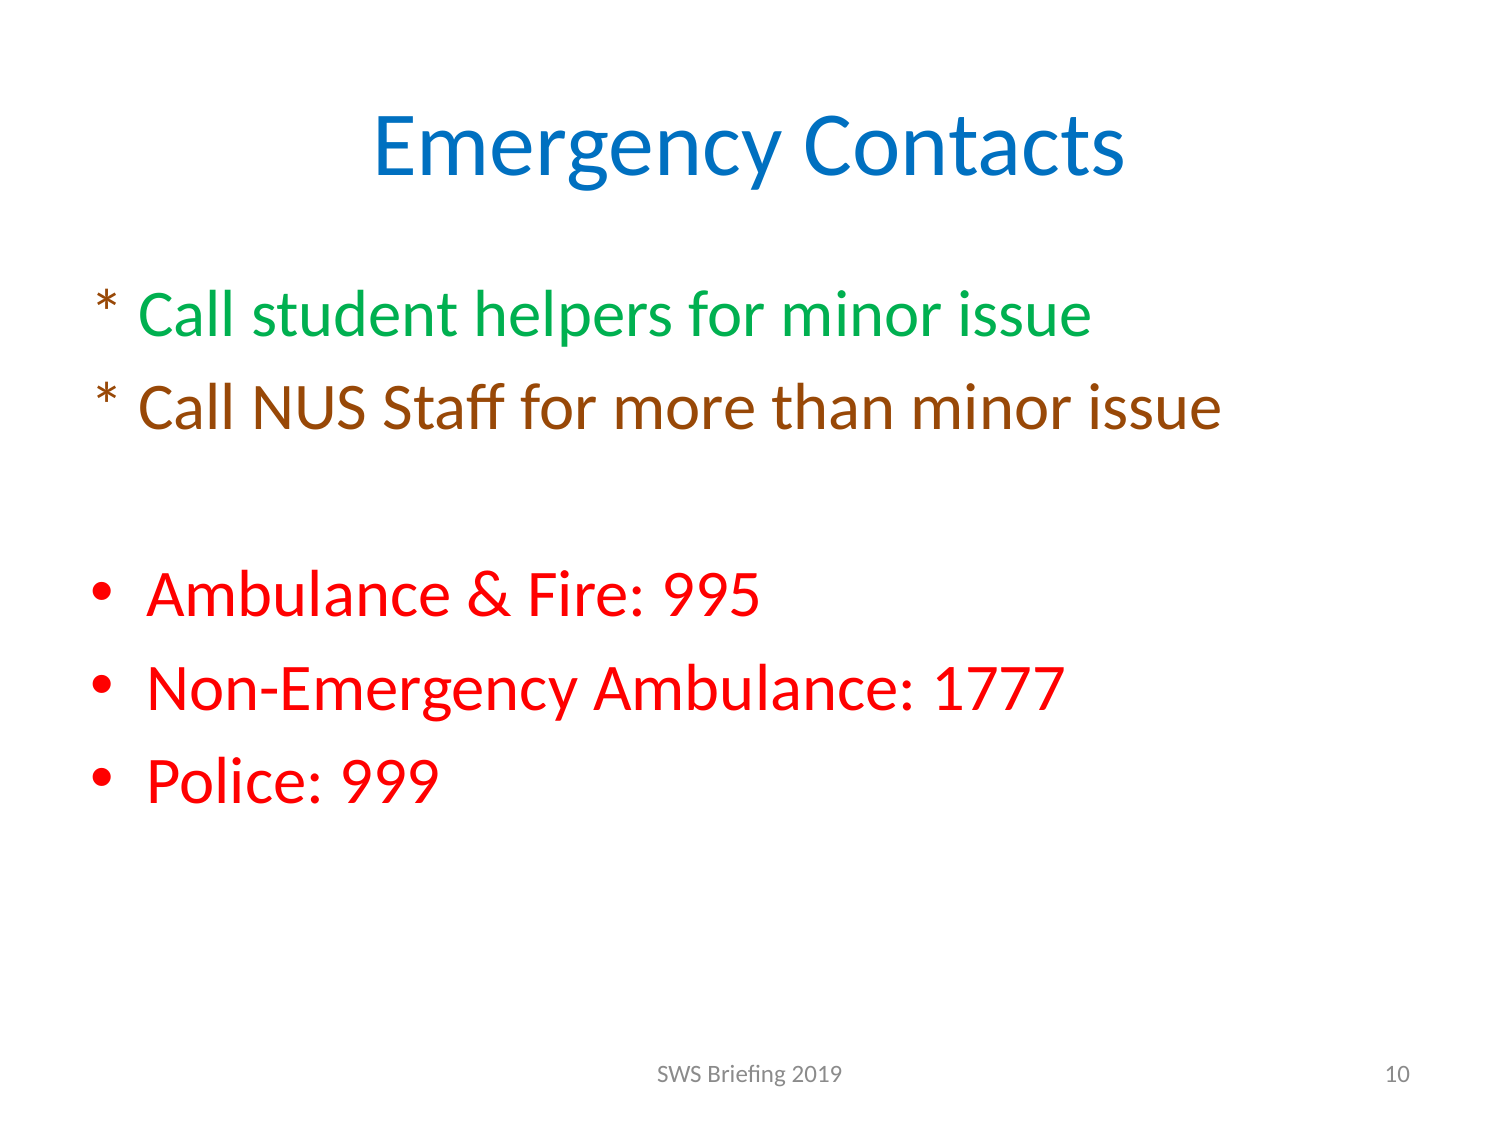

# Emergency Contacts
* Call student helpers for minor issue
* Call NUS Staff for more than minor issue

Ambulance & Fire: 995
Non-Emergency Ambulance: 1777
Police: 999
SWS Briefing 2019
10